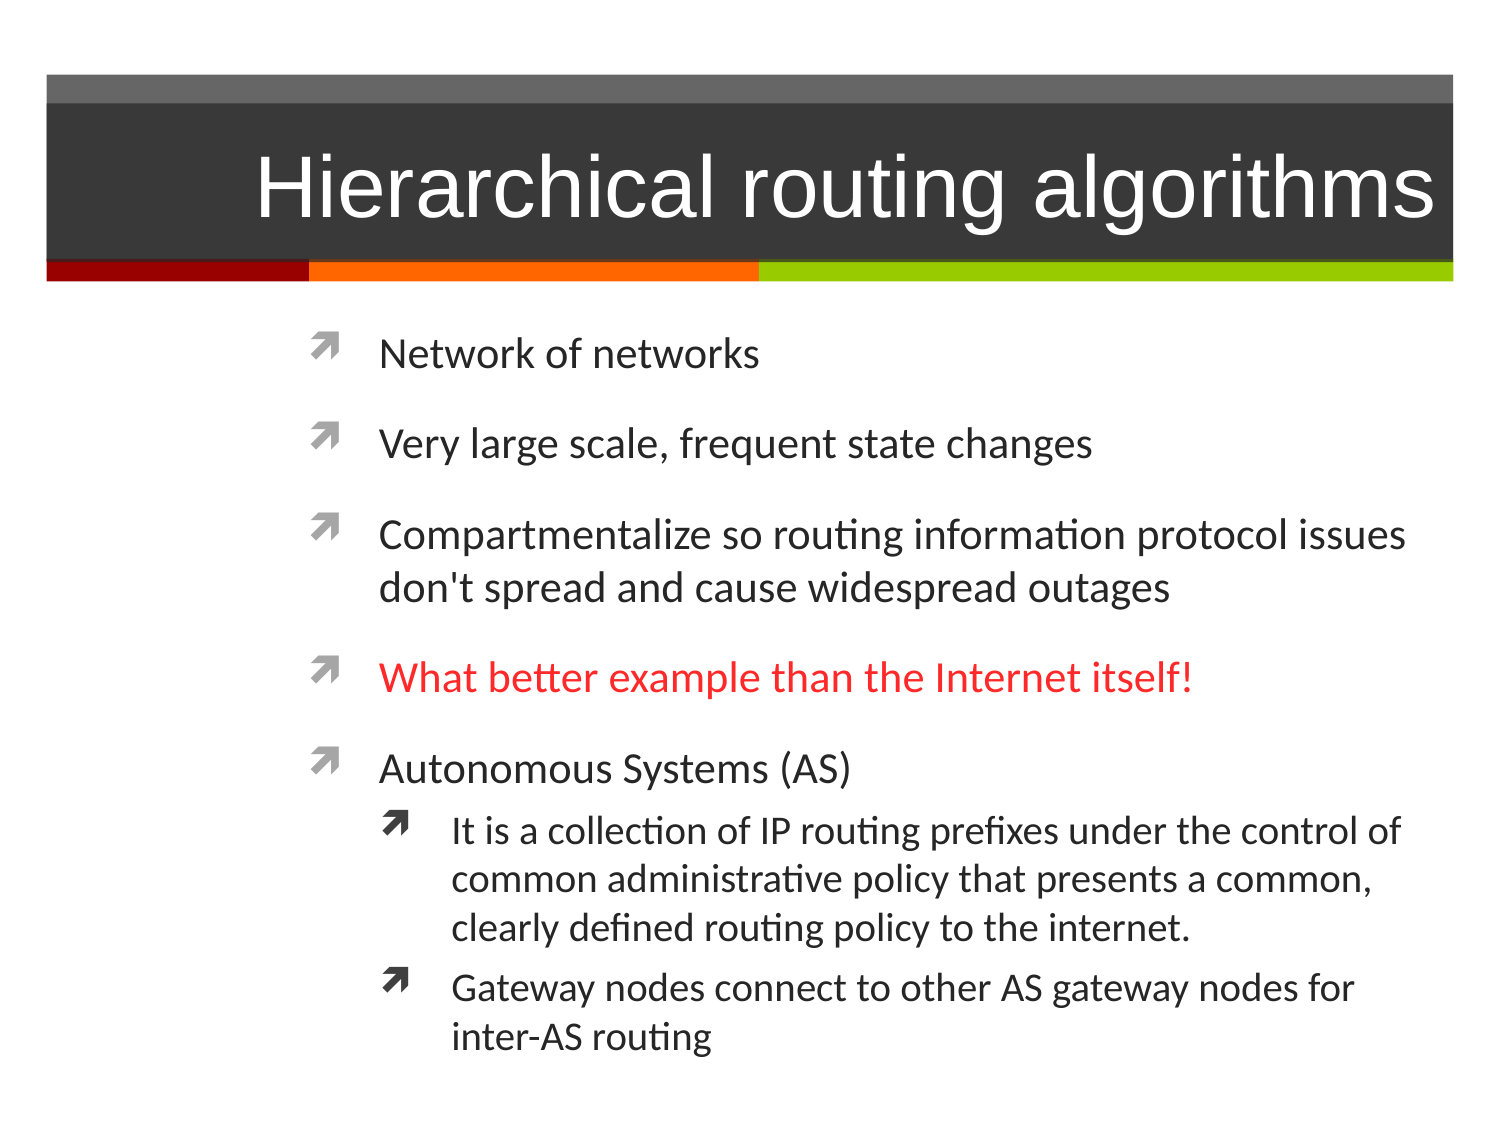

# Hierarchical routing algorithms
Network of networks
Very large scale, frequent state changes
Compartmentalize so routing information protocol issues don't spread and cause widespread outages
What better example than the Internet itself!
Autonomous Systems (AS)
It is a collection of IP routing prefixes under the control of common administrative policy that presents a common, clearly defined routing policy to the internet.
Gateway nodes connect to other AS gateway nodes for inter-AS routing